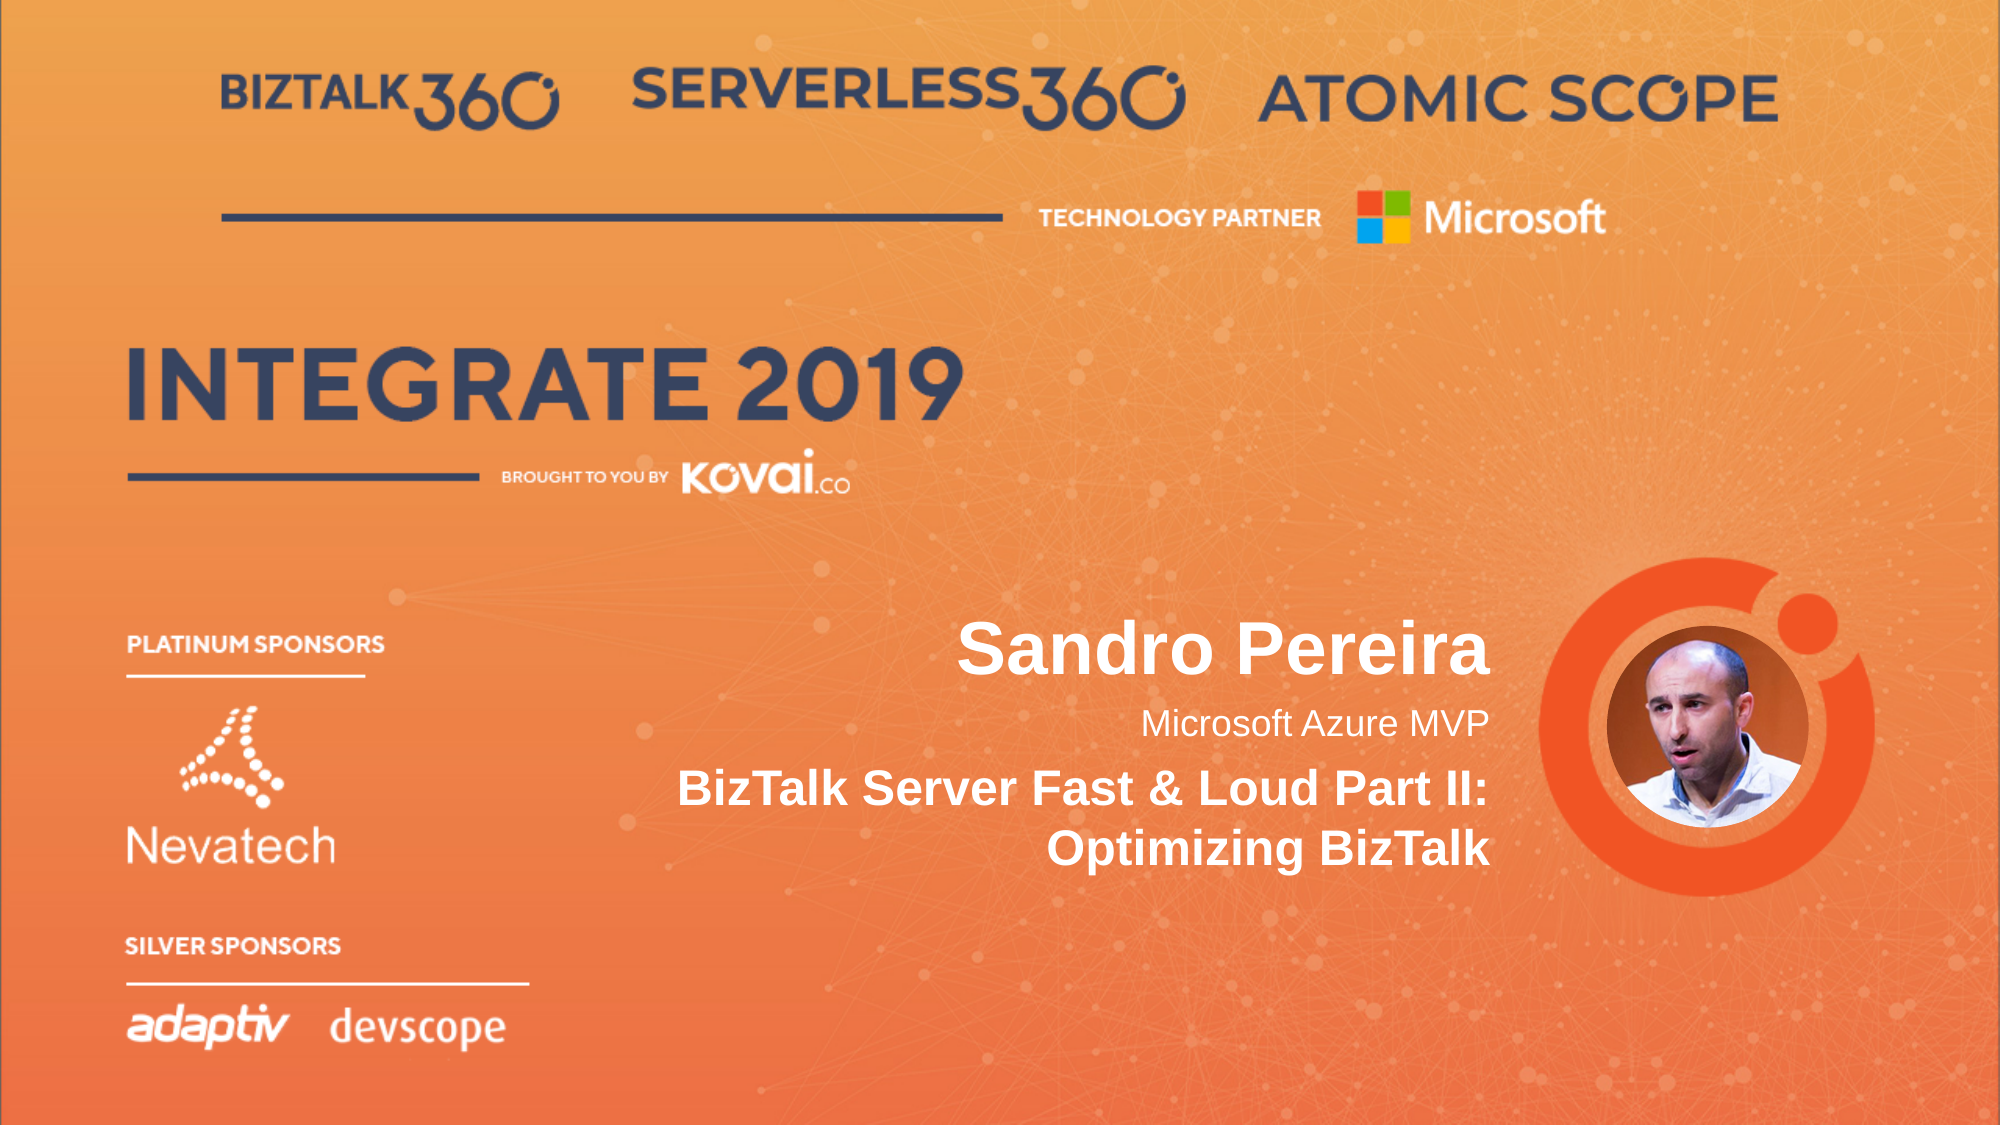

Sandro Pereira
Microsoft Azure MVP
BizTalk Server Fast & Loud Part II: Optimizing BizTalk